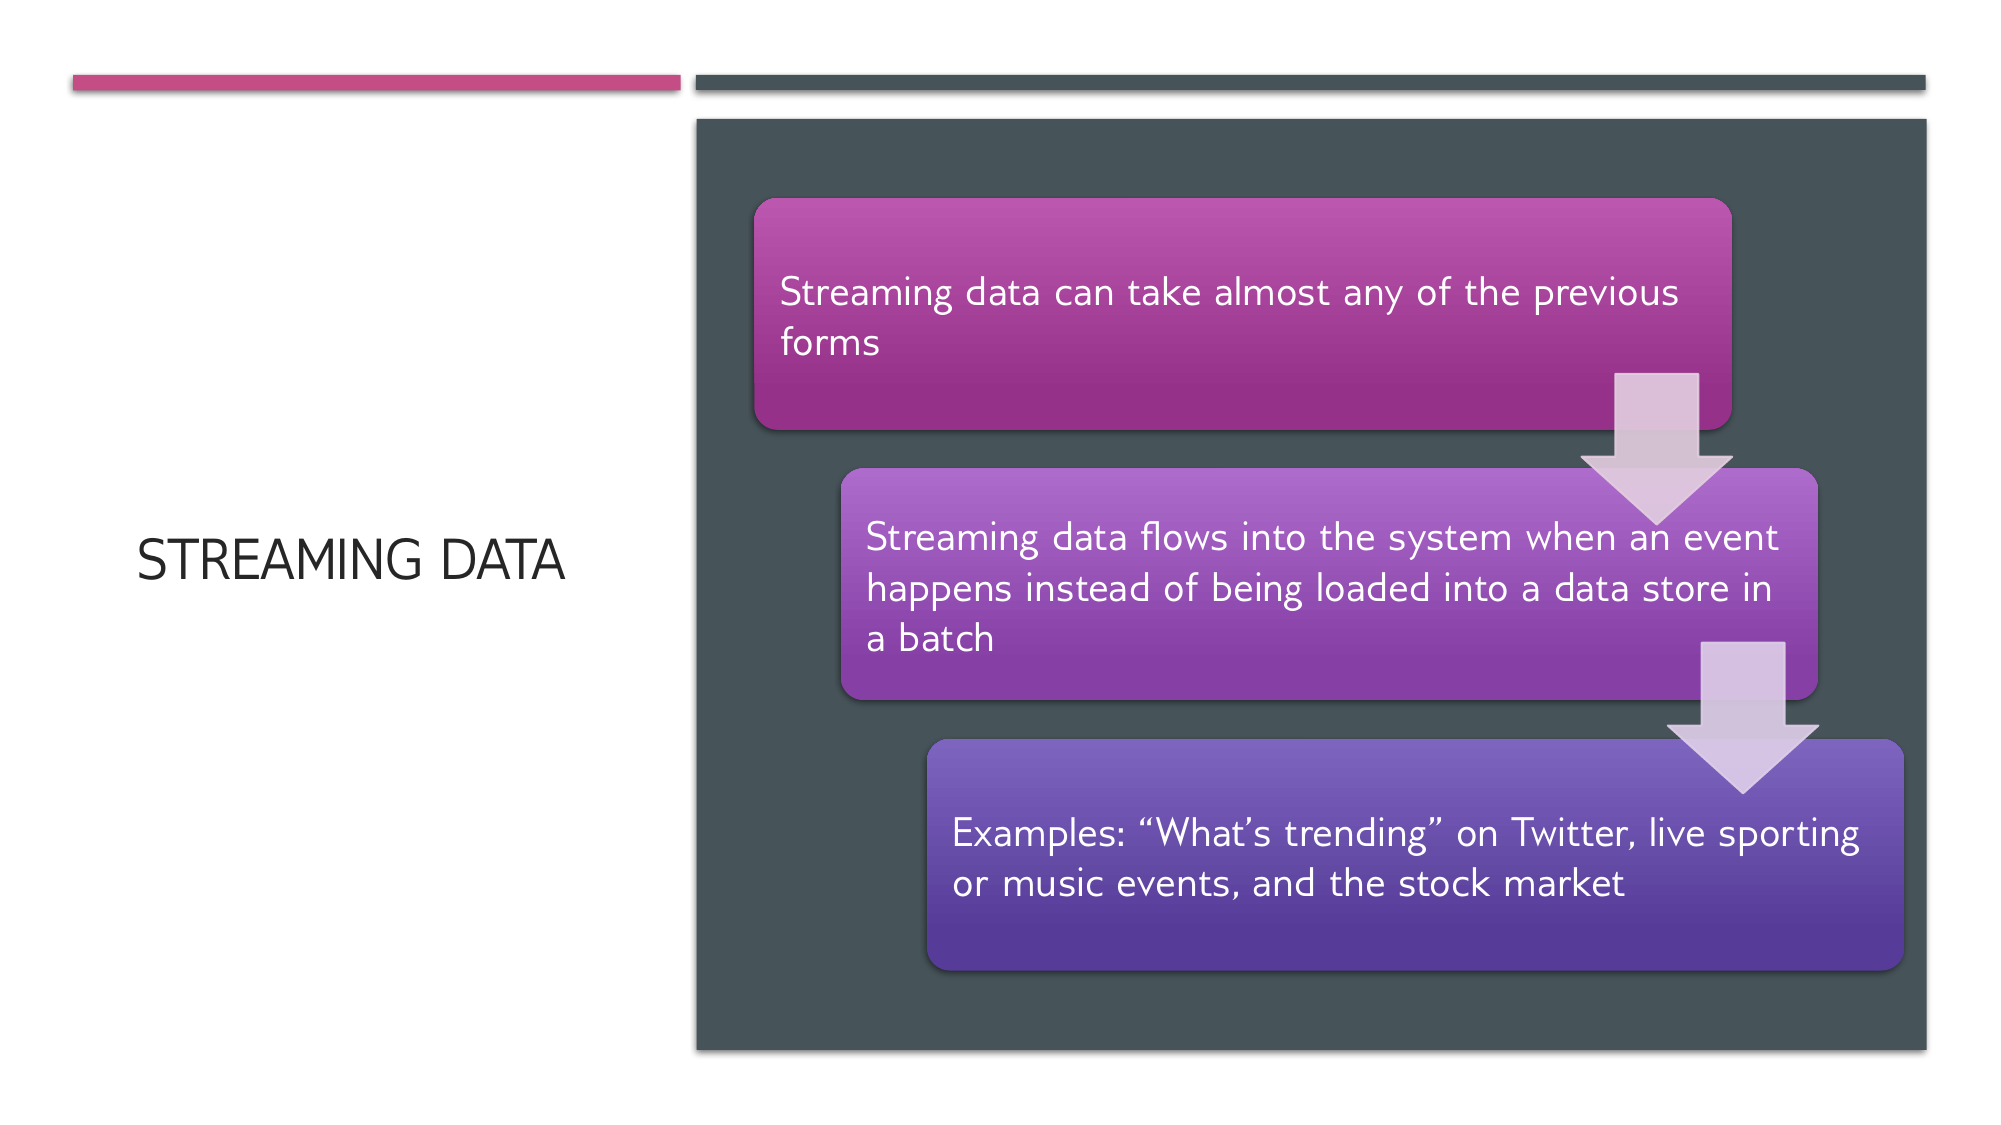

# Streaming Data
Streaming data can take almost any of the previous forms
Streaming data flows into the system when an event happens instead of being loaded into a data store in a batch
Examples: “What’s trending” on Twitter, live sporting or music events, and the stock market